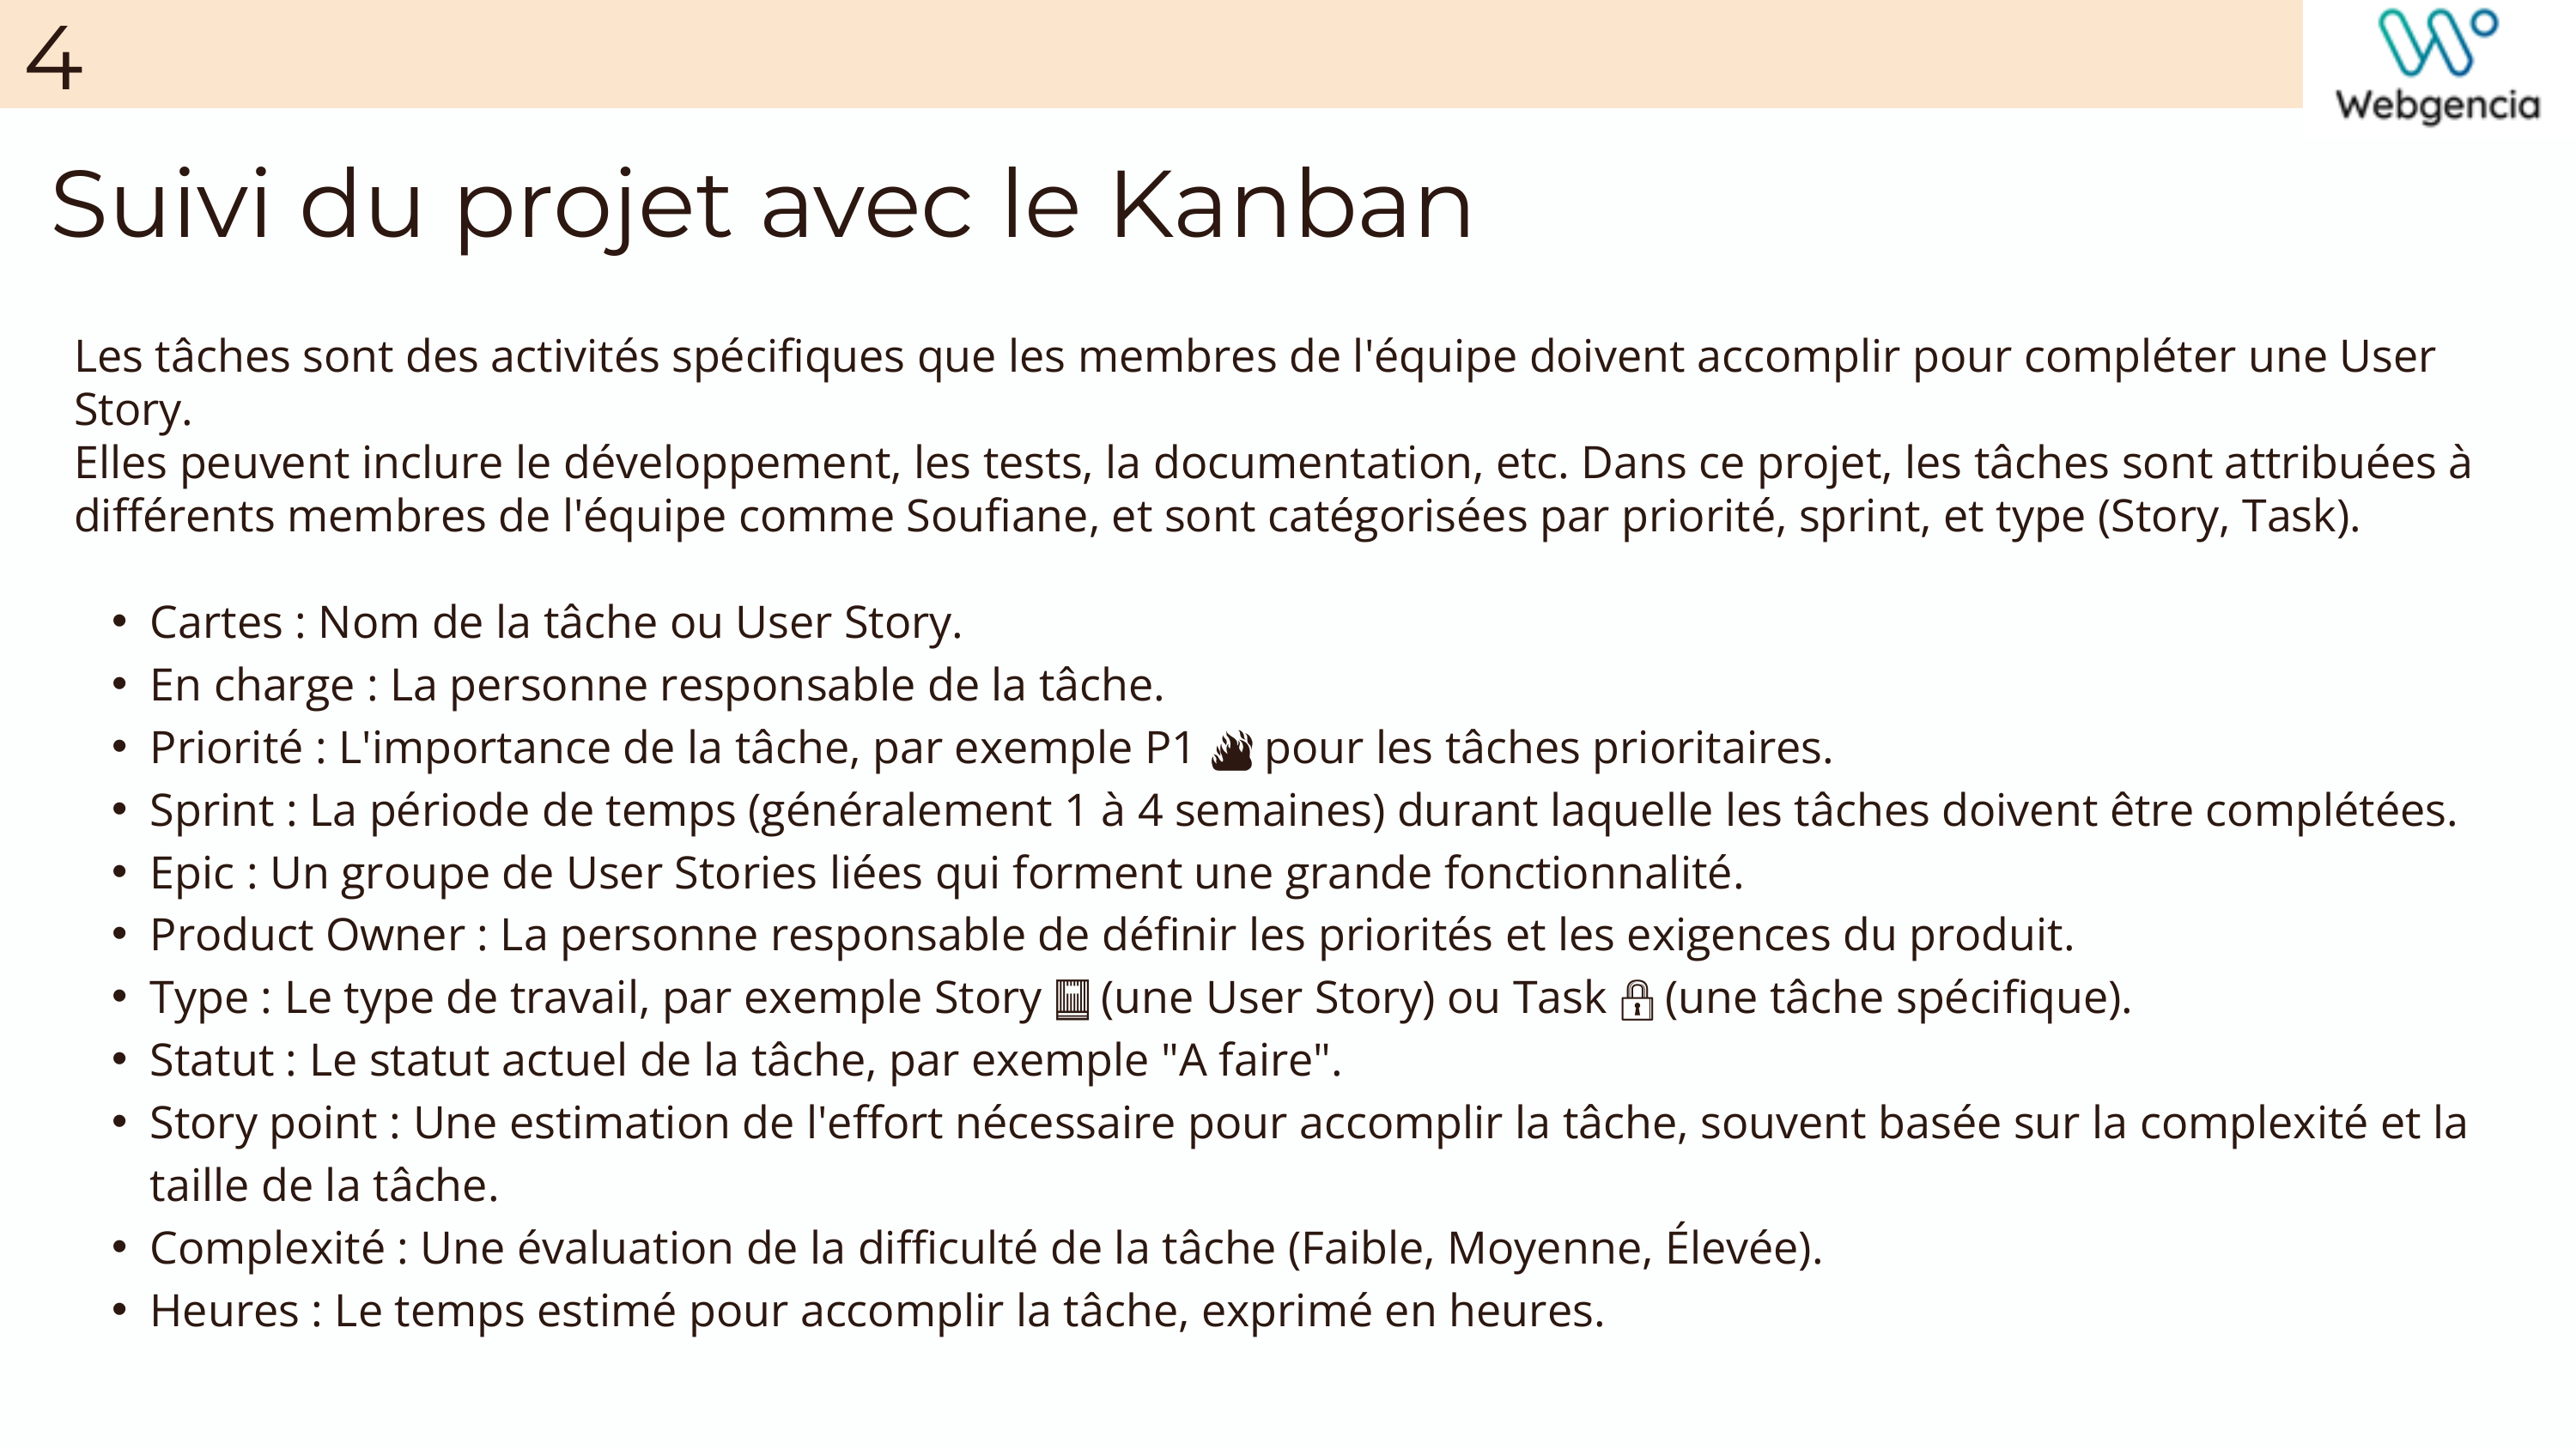

4
Suivi du projet avec le Kanban
Les tâches sont des activités spécifiques que les membres de l'équipe doivent accomplir pour compléter une User Story.
Elles peuvent inclure le développement, les tests, la documentation, etc. Dans ce projet, les tâches sont attribuées à différents membres de l'équipe comme Soufiane, et sont catégorisées par priorité, sprint, et type (Story, Task).

Cartes : Nom de la tâche ou User Story.
En charge : La personne responsable de la tâche.
Priorité : L'importance de la tâche, par exemple P1 🔥 pour les tâches prioritaires.
Sprint : La période de temps (généralement 1 à 4 semaines) durant laquelle les tâches doivent être complétées.
Epic : Un groupe de User Stories liées qui forment une grande fonctionnalité.
Product Owner : La personne responsable de définir les priorités et les exigences du produit.
Type : Le type de travail, par exemple Story 📕 (une User Story) ou Task 🔒 (une tâche spécifique).
Statut : Le statut actuel de la tâche, par exemple "A faire".
Story point : Une estimation de l'effort nécessaire pour accomplir la tâche, souvent basée sur la complexité et la taille de la tâche.
Complexité : Une évaluation de la difficulté de la tâche (Faible, Moyenne, Élevée).
Heures : Le temps estimé pour accomplir la tâche, exprimé en heures.